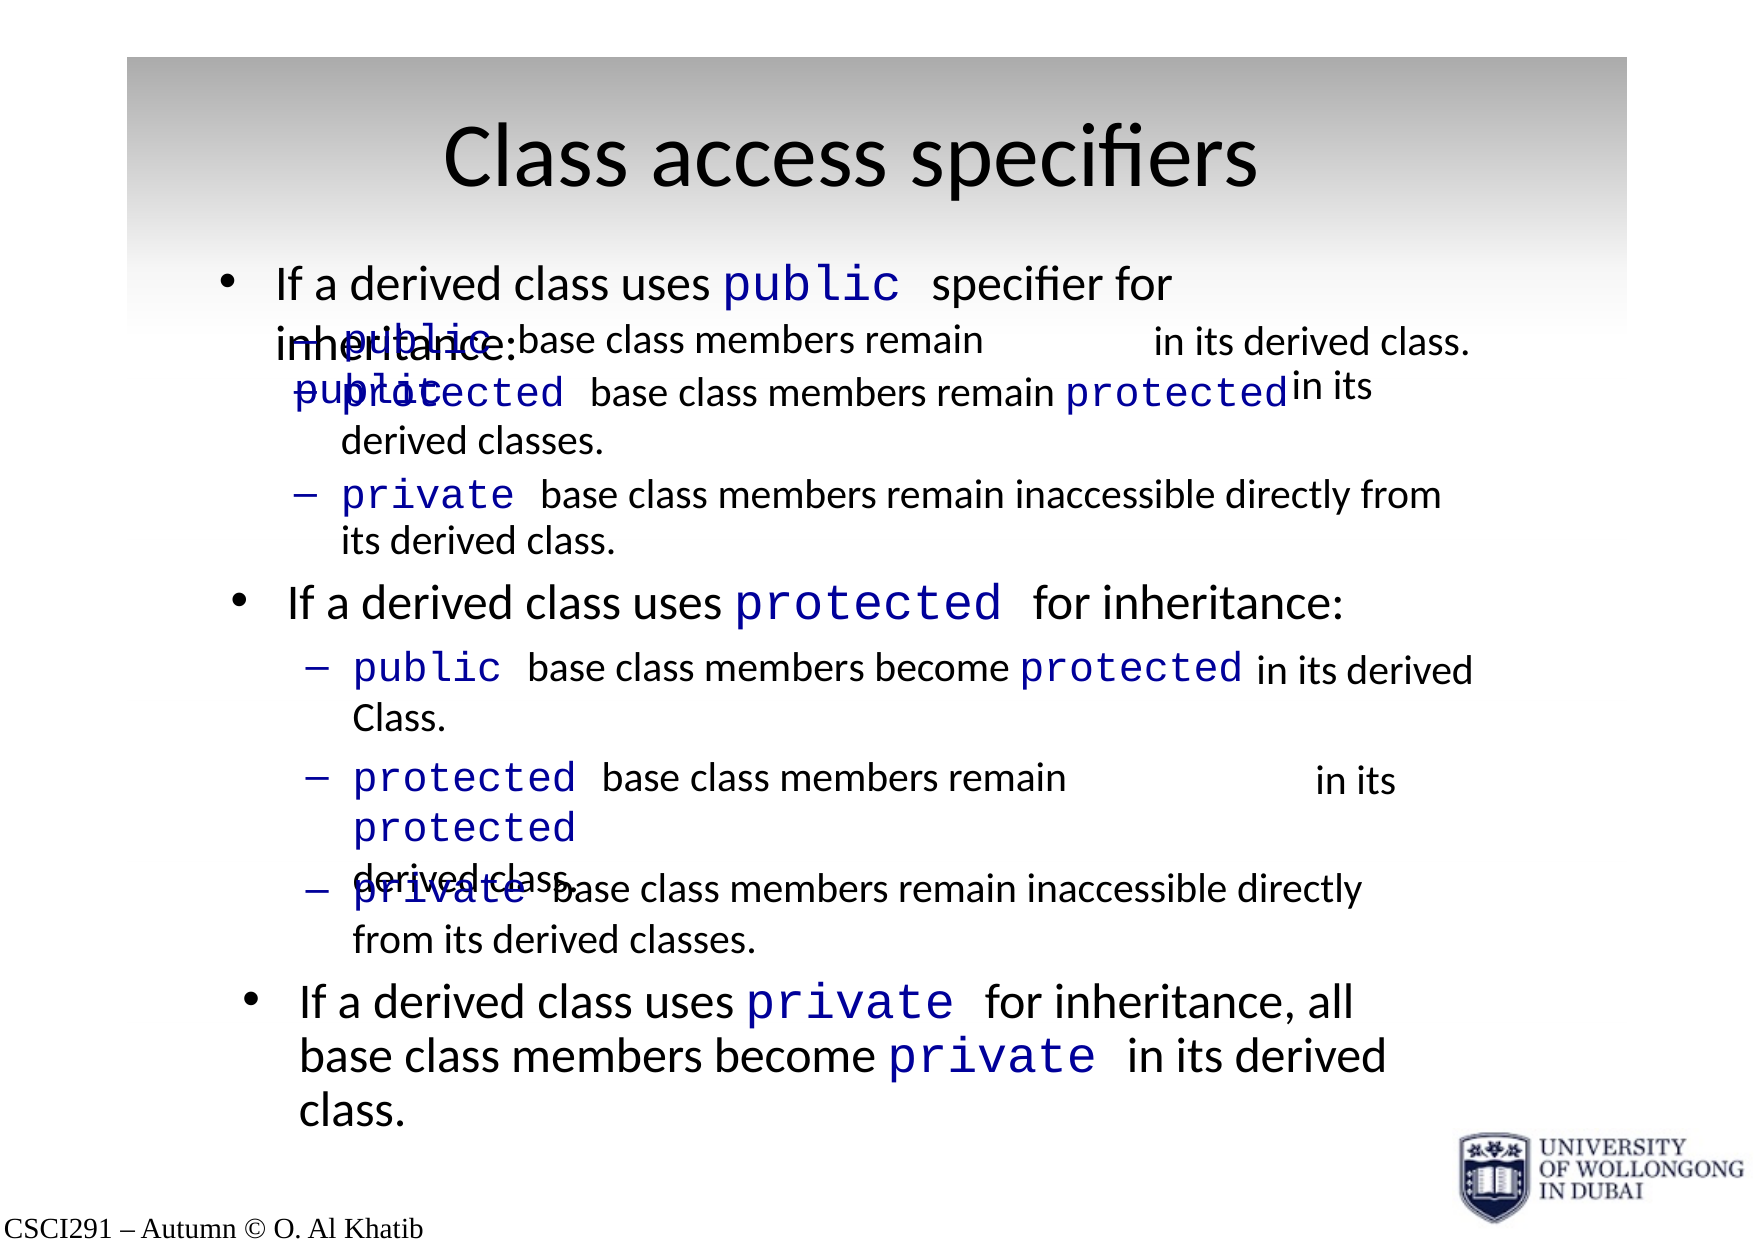

# Class access specifiers
If a derived class uses public specifier for inheritance:
–	public base class members remain public
in its derived class.
in its
protected base class members remain protected
derived classes.
private base class members remain inaccessible directly from its derived class.
If a derived class uses protected for inheritance:
public base class members become protected
Class.
protected base class members remain protected
derived class.
in its derived
in its
–	private base class members remain inaccessible directly from its derived classes.
If a derived class uses private for inheritance, all base class members become private in its derived class.